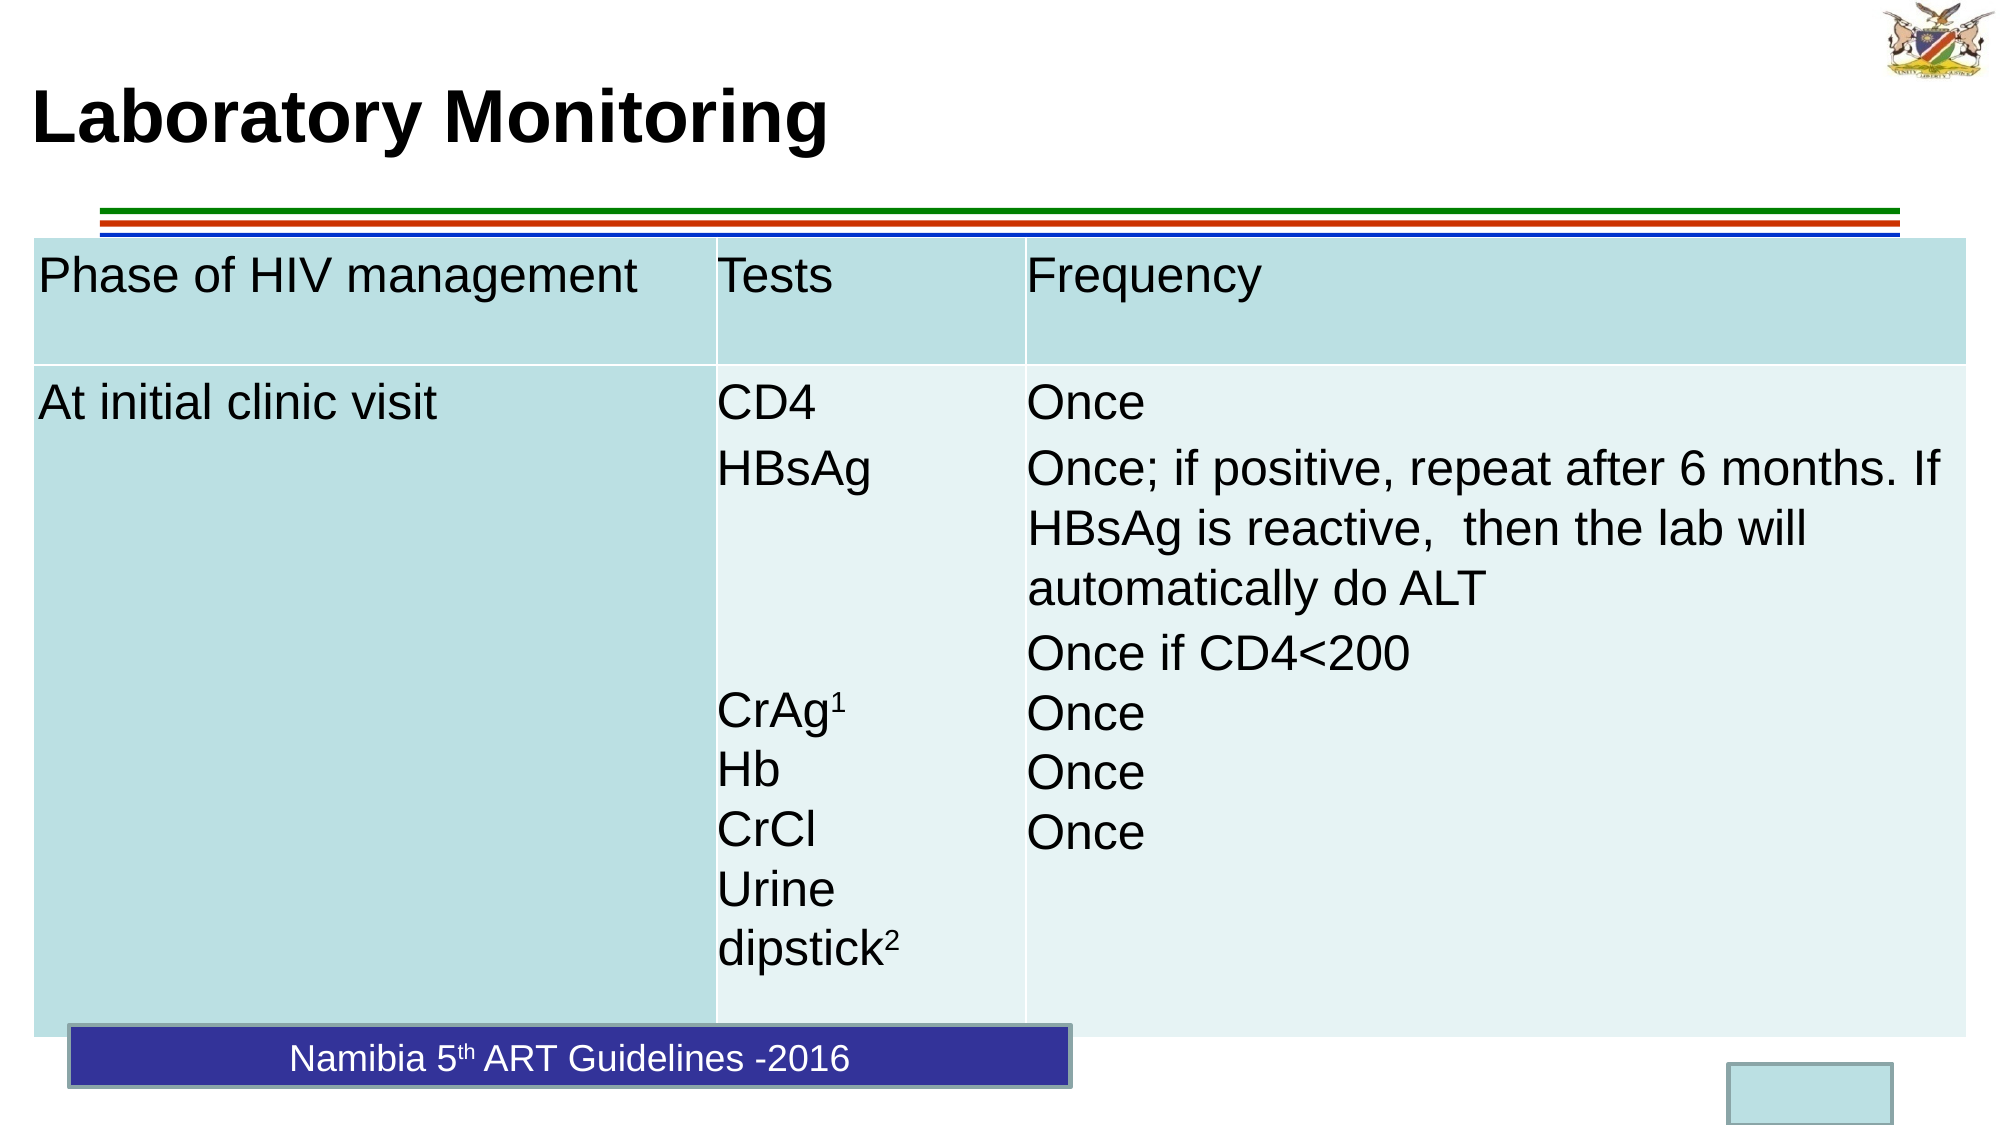

# Laboratory Monitoring
| Phase of HIV management | Tests | Frequency |
| --- | --- | --- |
| At initial clinic visit | CD4 HBsAg   CrAg1 Hb CrCl Urine dipstick2 | Once Once; if positive, repeat after 6 months. If HBsAg is reactive, then the lab will automatically do ALT Once if CD4<200 Once Once Once |
Namibia 5th ART Guidelines -2016